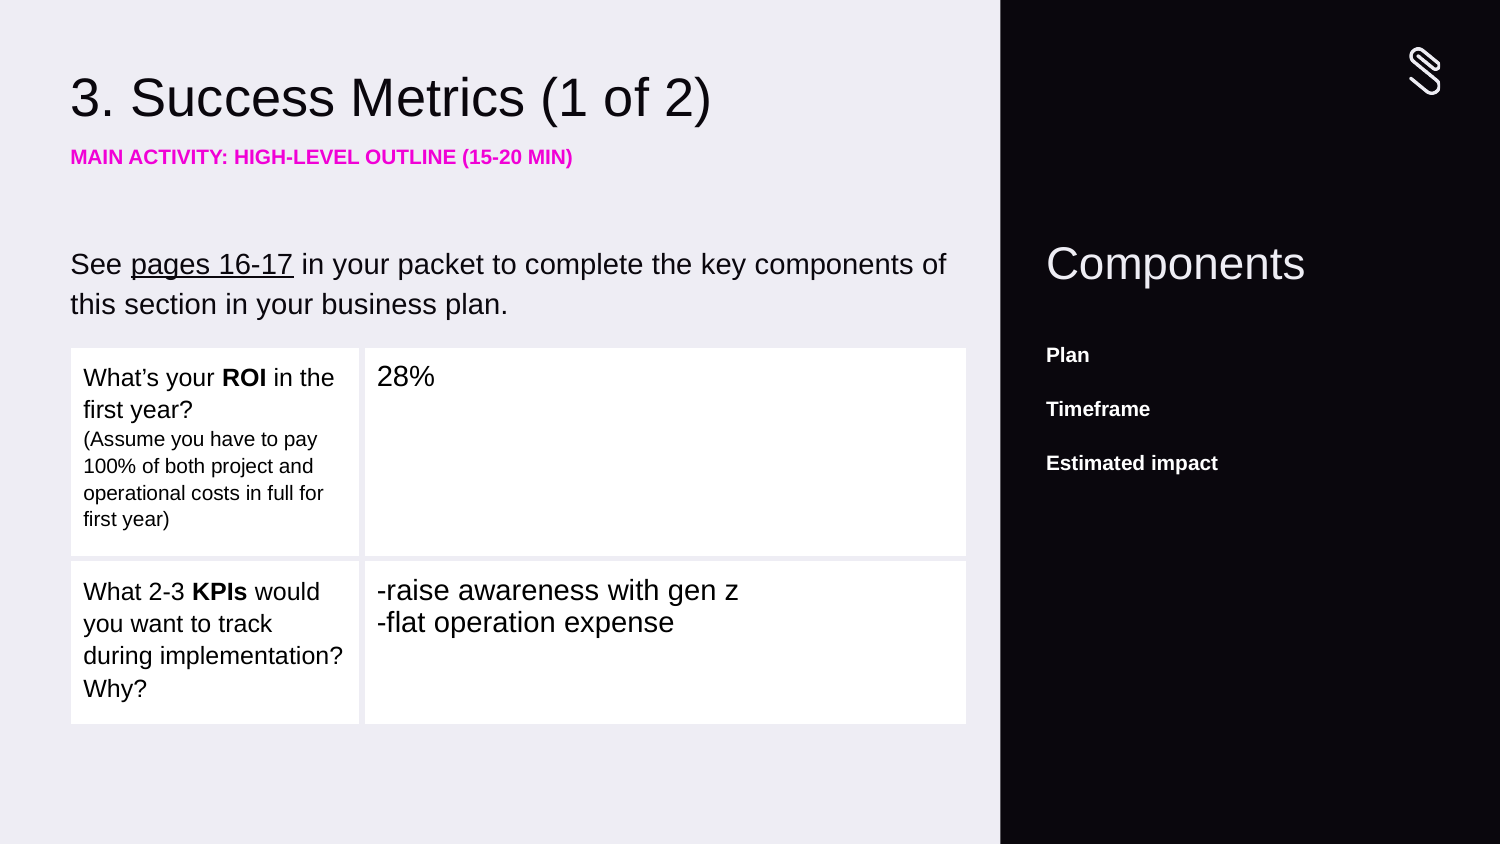

3. Success Metrics (1 of 2)
MAIN ACTIVITY: HIGH-LEVEL OUTLINE (15-20 MIN)

See pages 16-17 in your packet to complete the key components of this section in your business plan.

# Components
Plan
Timeframe
Estimated impact
| What’s your ROI in the first year? (Assume you have to pay 100% of both project and operational costs in full for first year) | 28% |
| --- | --- |
| What 2-3 KPIs would you want to track during implementation? Why? | -raise awareness with gen z -flat operation expense |